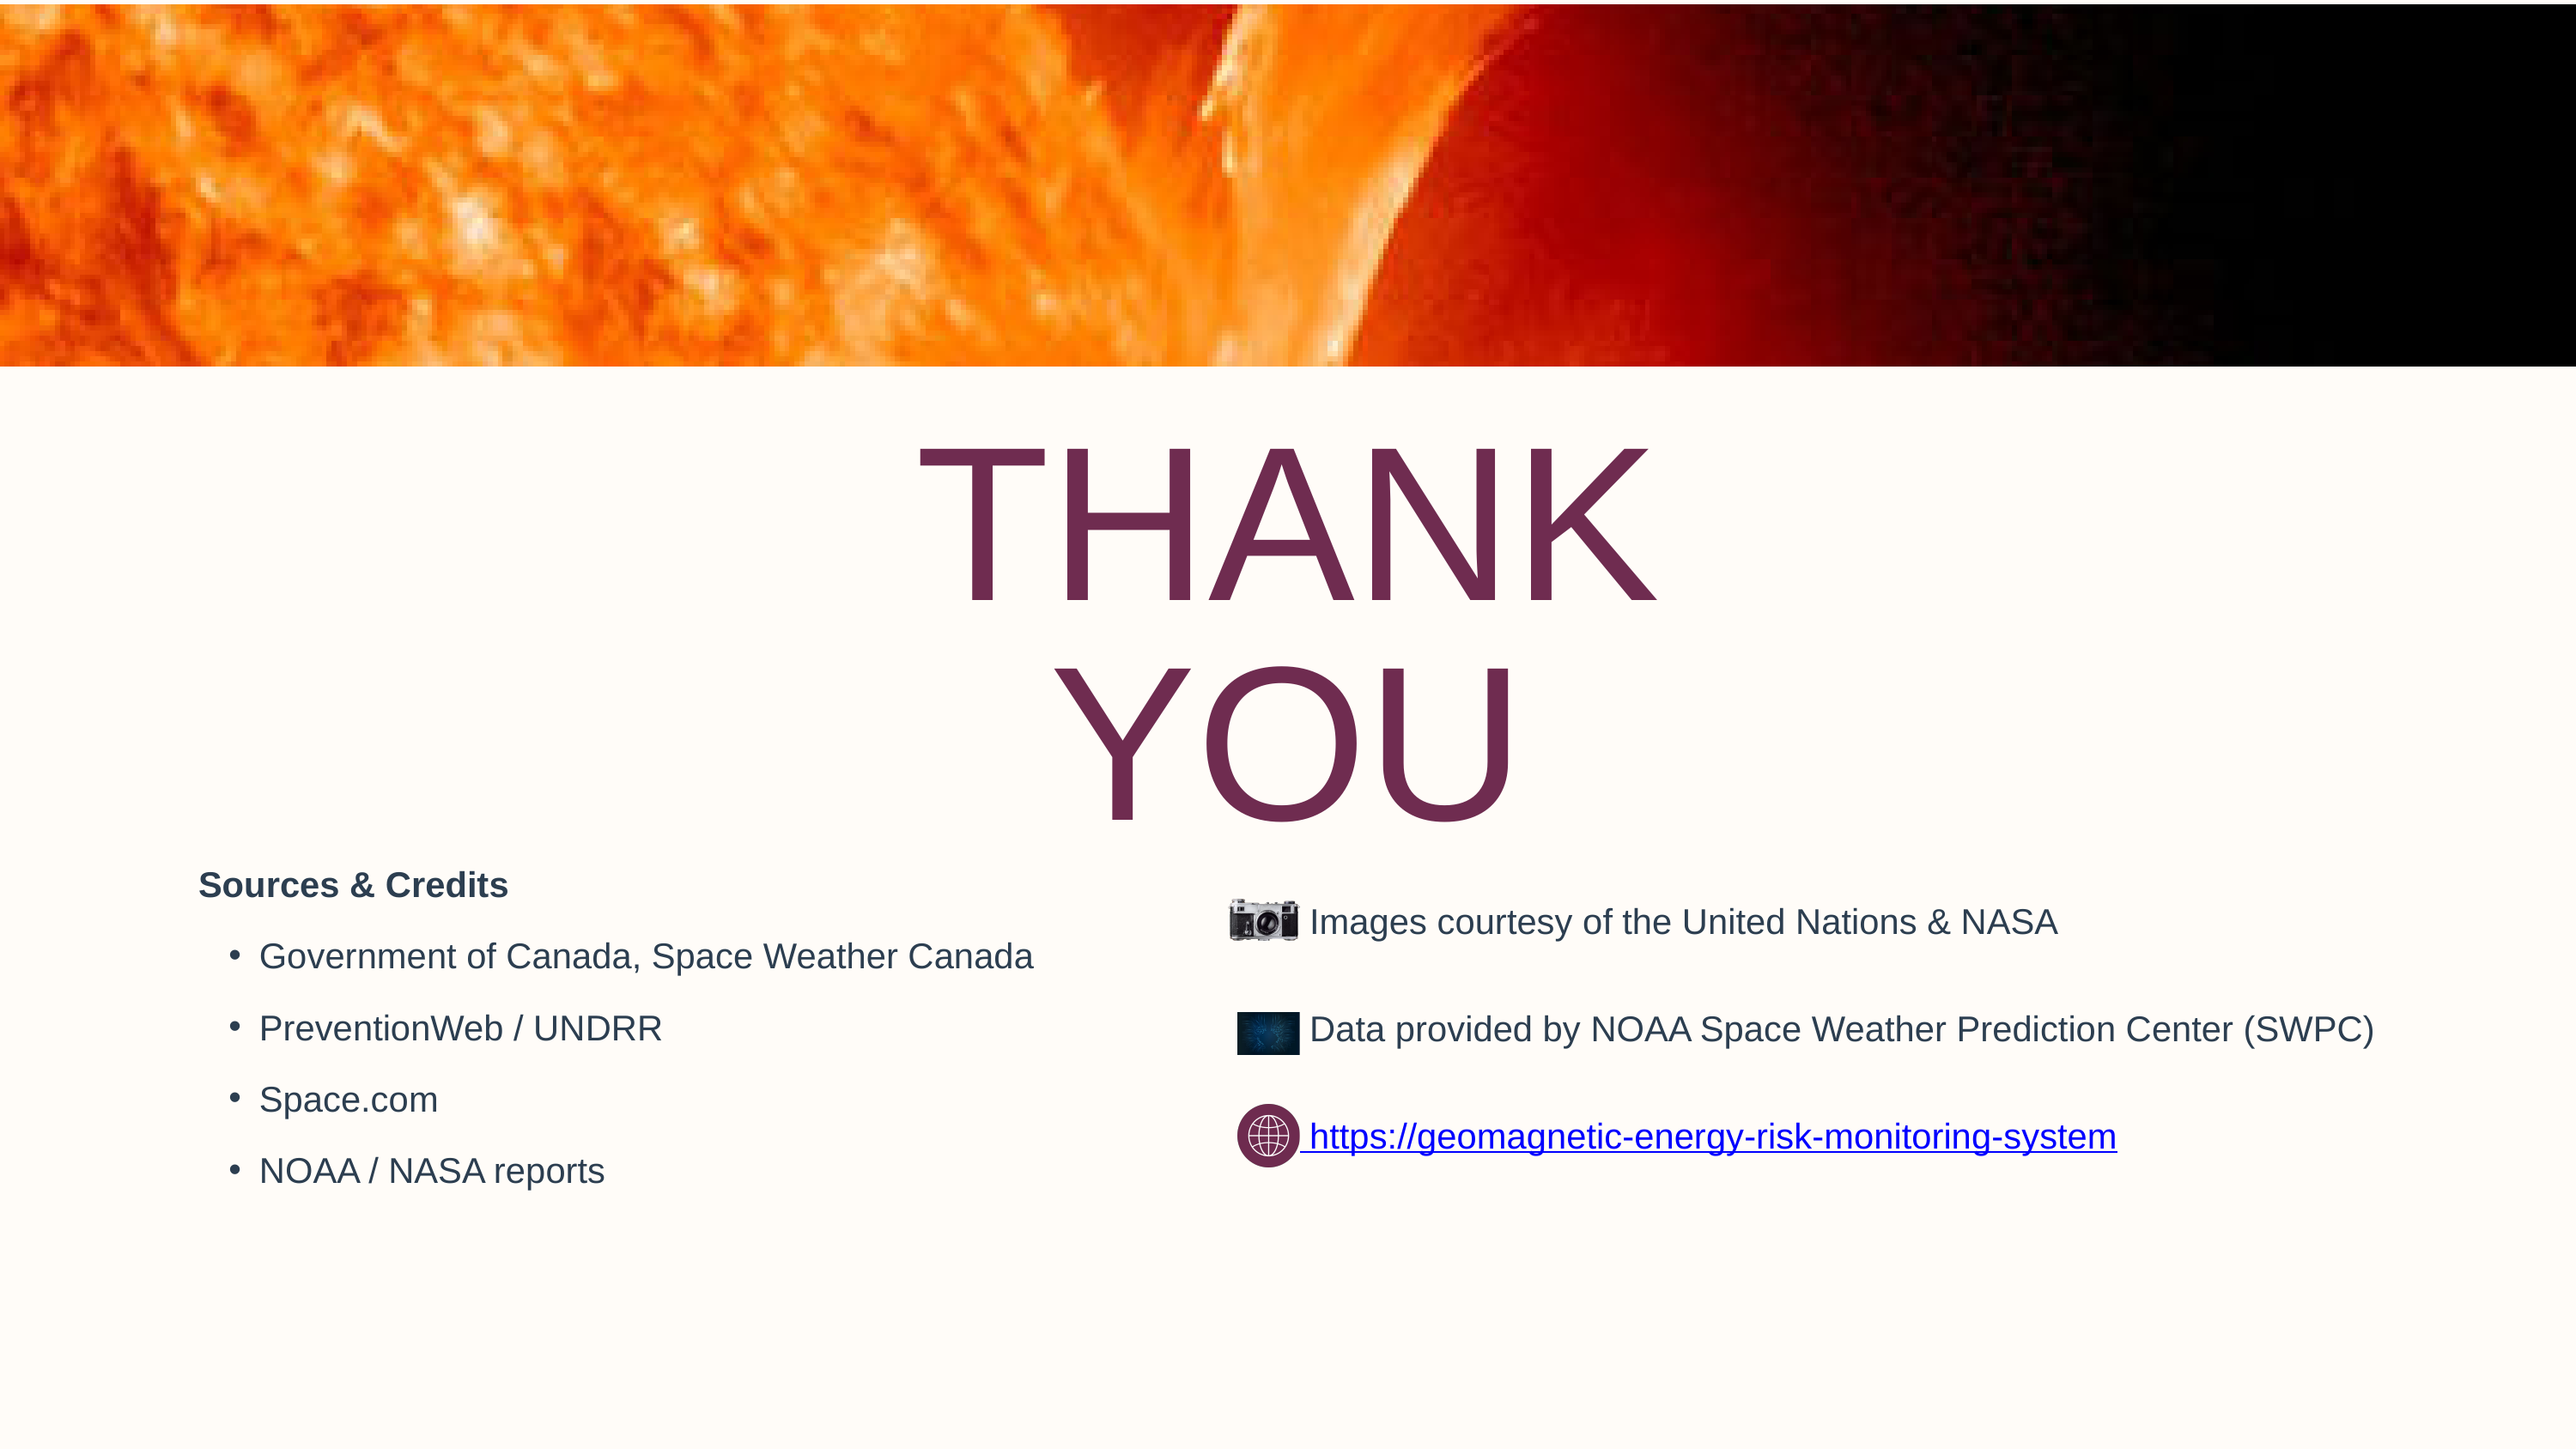

THANK YOU
Sources & Credits
Government of Canada, Space Weather Canada
PreventionWeb / UNDRR
Space.com
NOAA / NASA reports
 Images courtesy of the United Nations & NASA

 Data provided by NOAA Space Weather Prediction Center (SWPC)

 https://geomagnetic-energy-risk-monitoring-system